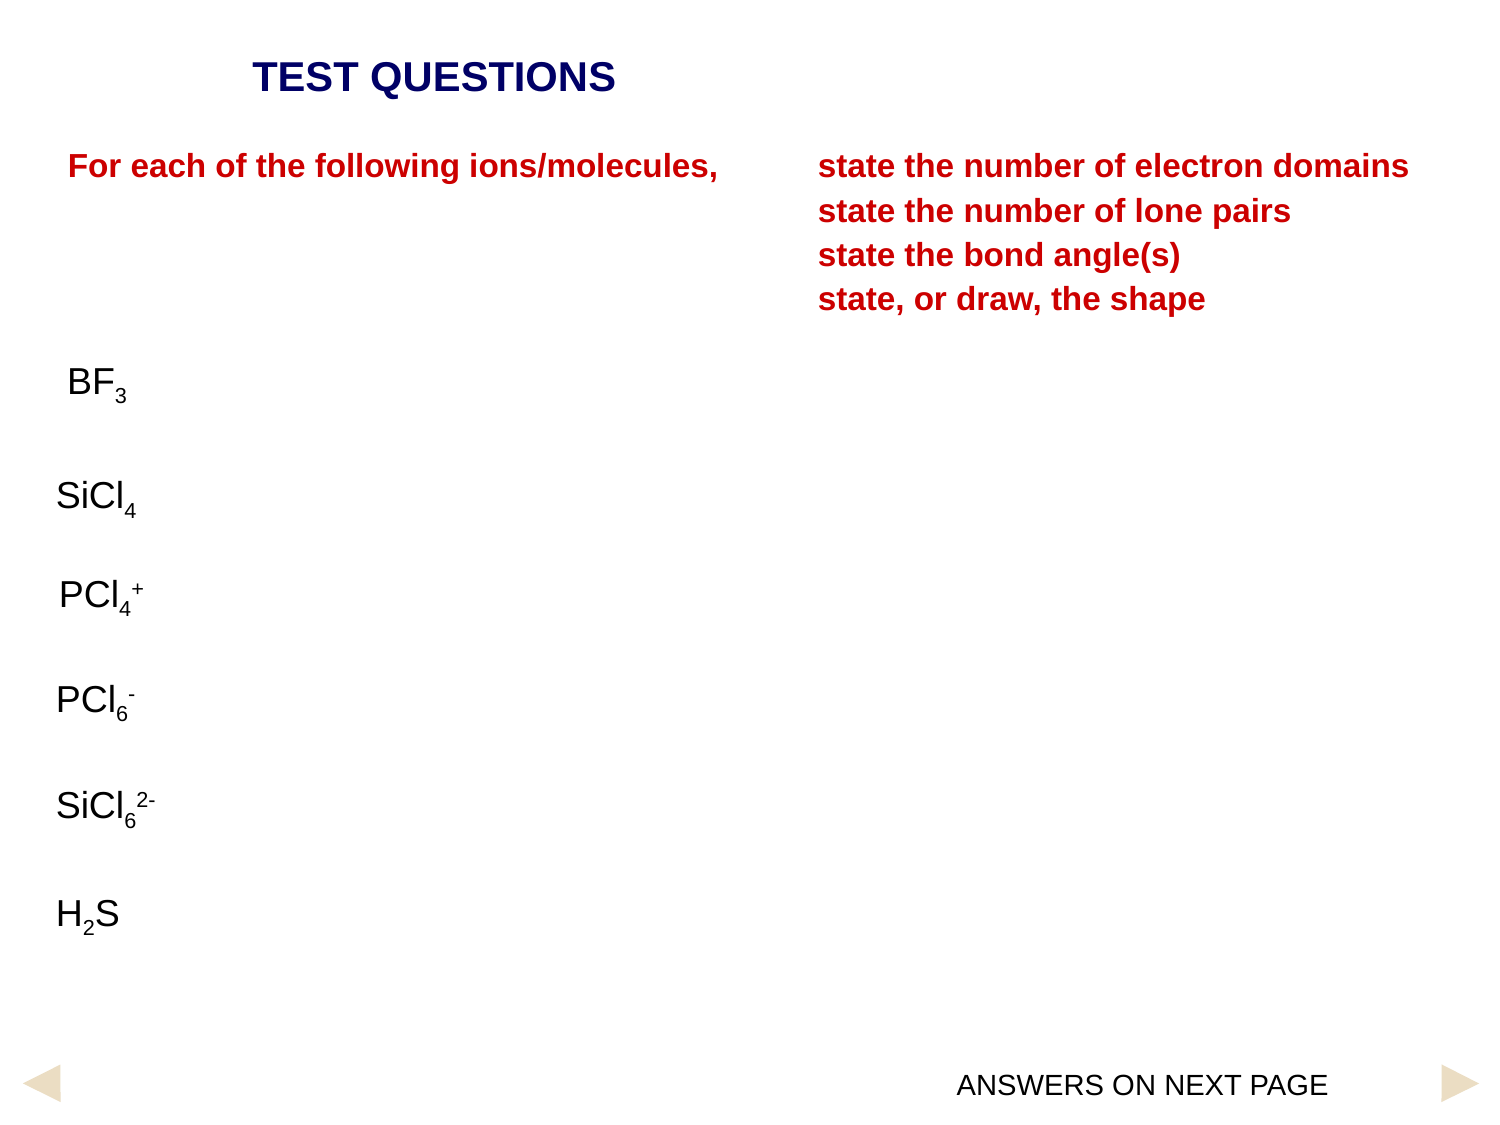

TEST QUESTIONS
For each of the following ions/molecules, 	state the number of electron domains
					state the number of lone pairs
					state the bond angle(s)
					state, or draw, the shape
BF3
SiCl4
PCl4+
PCl6-
SiCl62-
H2S

ANSWERS ON NEXT PAGE